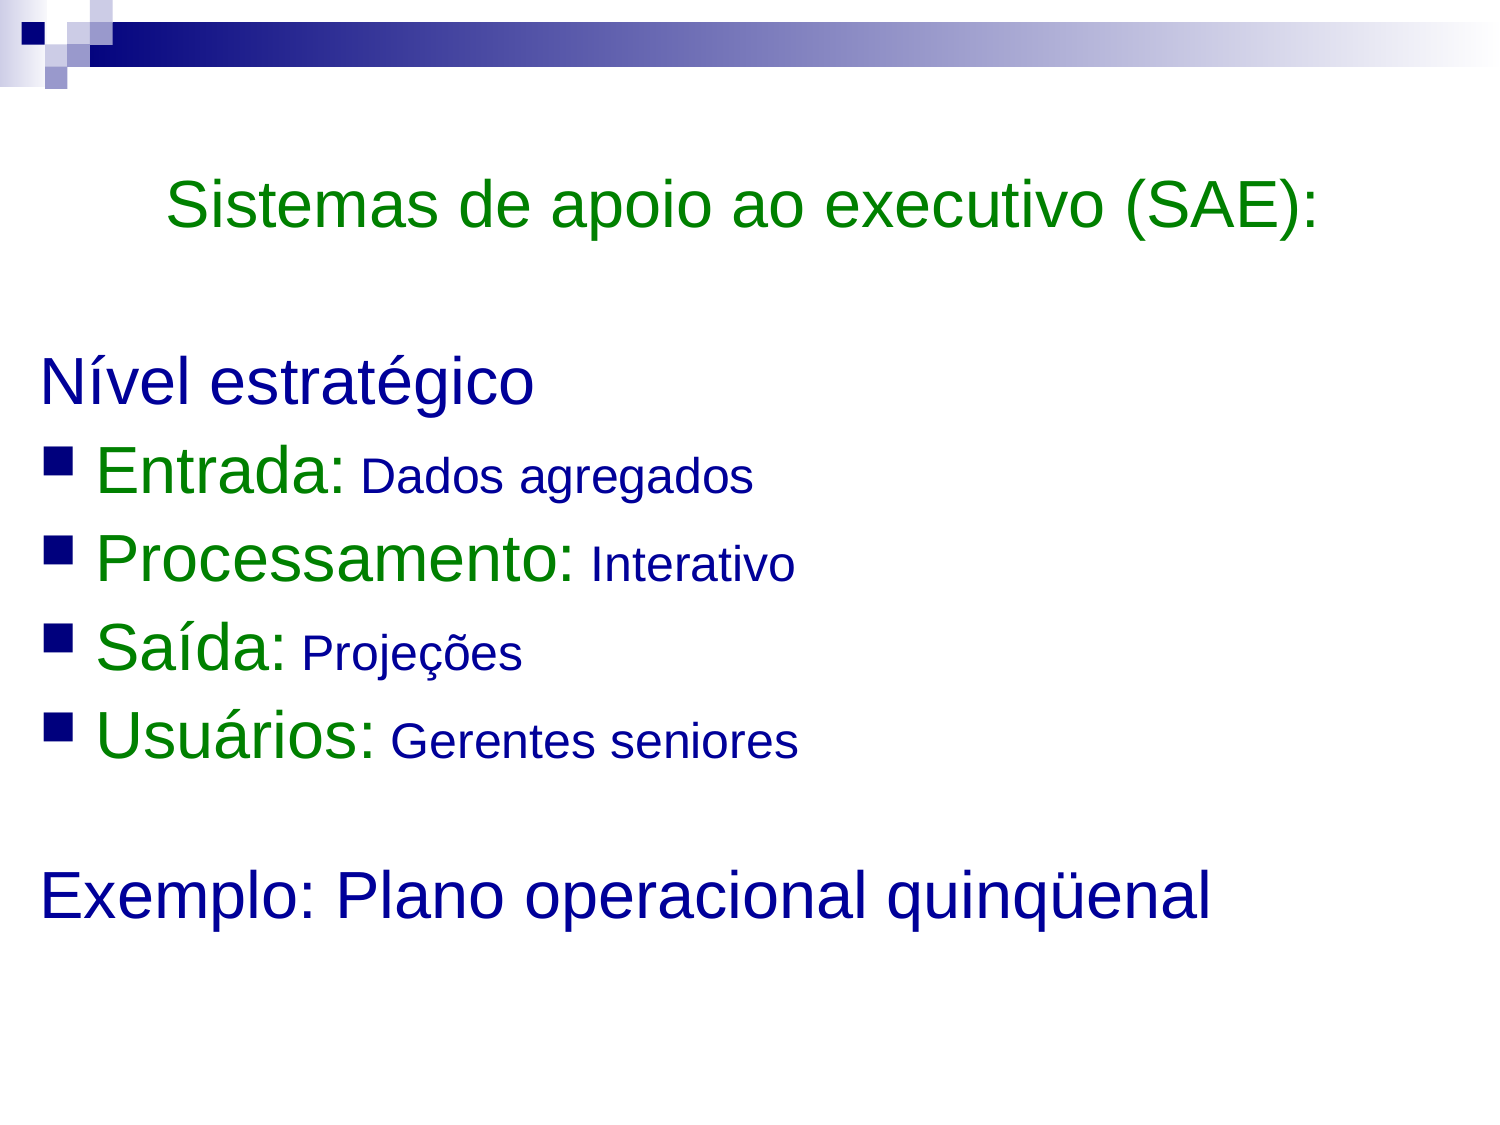

Sistemas de apoio ao executivo (SAE):

Nível estratégico
Entrada: Dados agregados
Processamento: Interativo
Saída: Projeções
Usuários: Gerentes seniores

Exemplo: Plano operacional quinqüenal